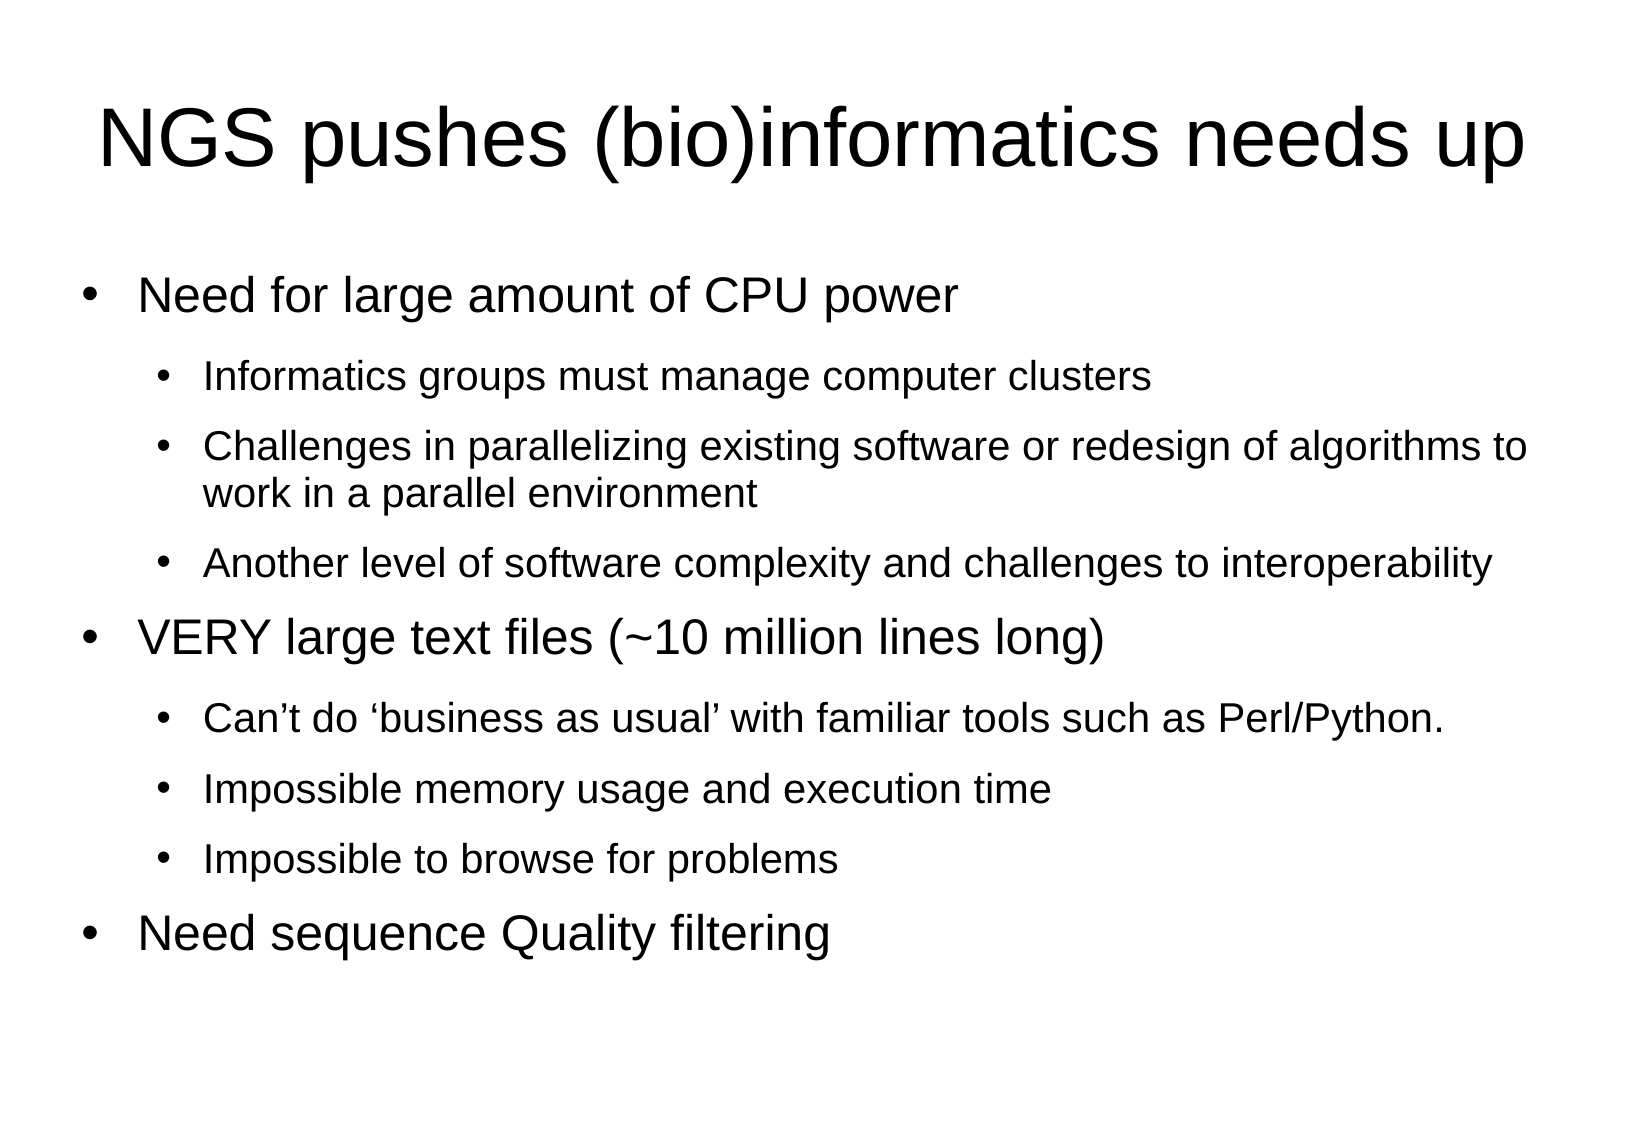

# NGS pushes (bio)informatics needs up
Need for large amount of CPU power
Informatics groups must manage computer clusters
Challenges in parallelizing existing software or redesign of algorithms to work in a parallel environment
Another level of software complexity and challenges to interoperability
VERY large text files (~10 million lines long)
Can’t do ‘business as usual’ with familiar tools such as Perl/Python.
Impossible memory usage and execution time
Impossible to browse for problems
Need sequence Quality filtering